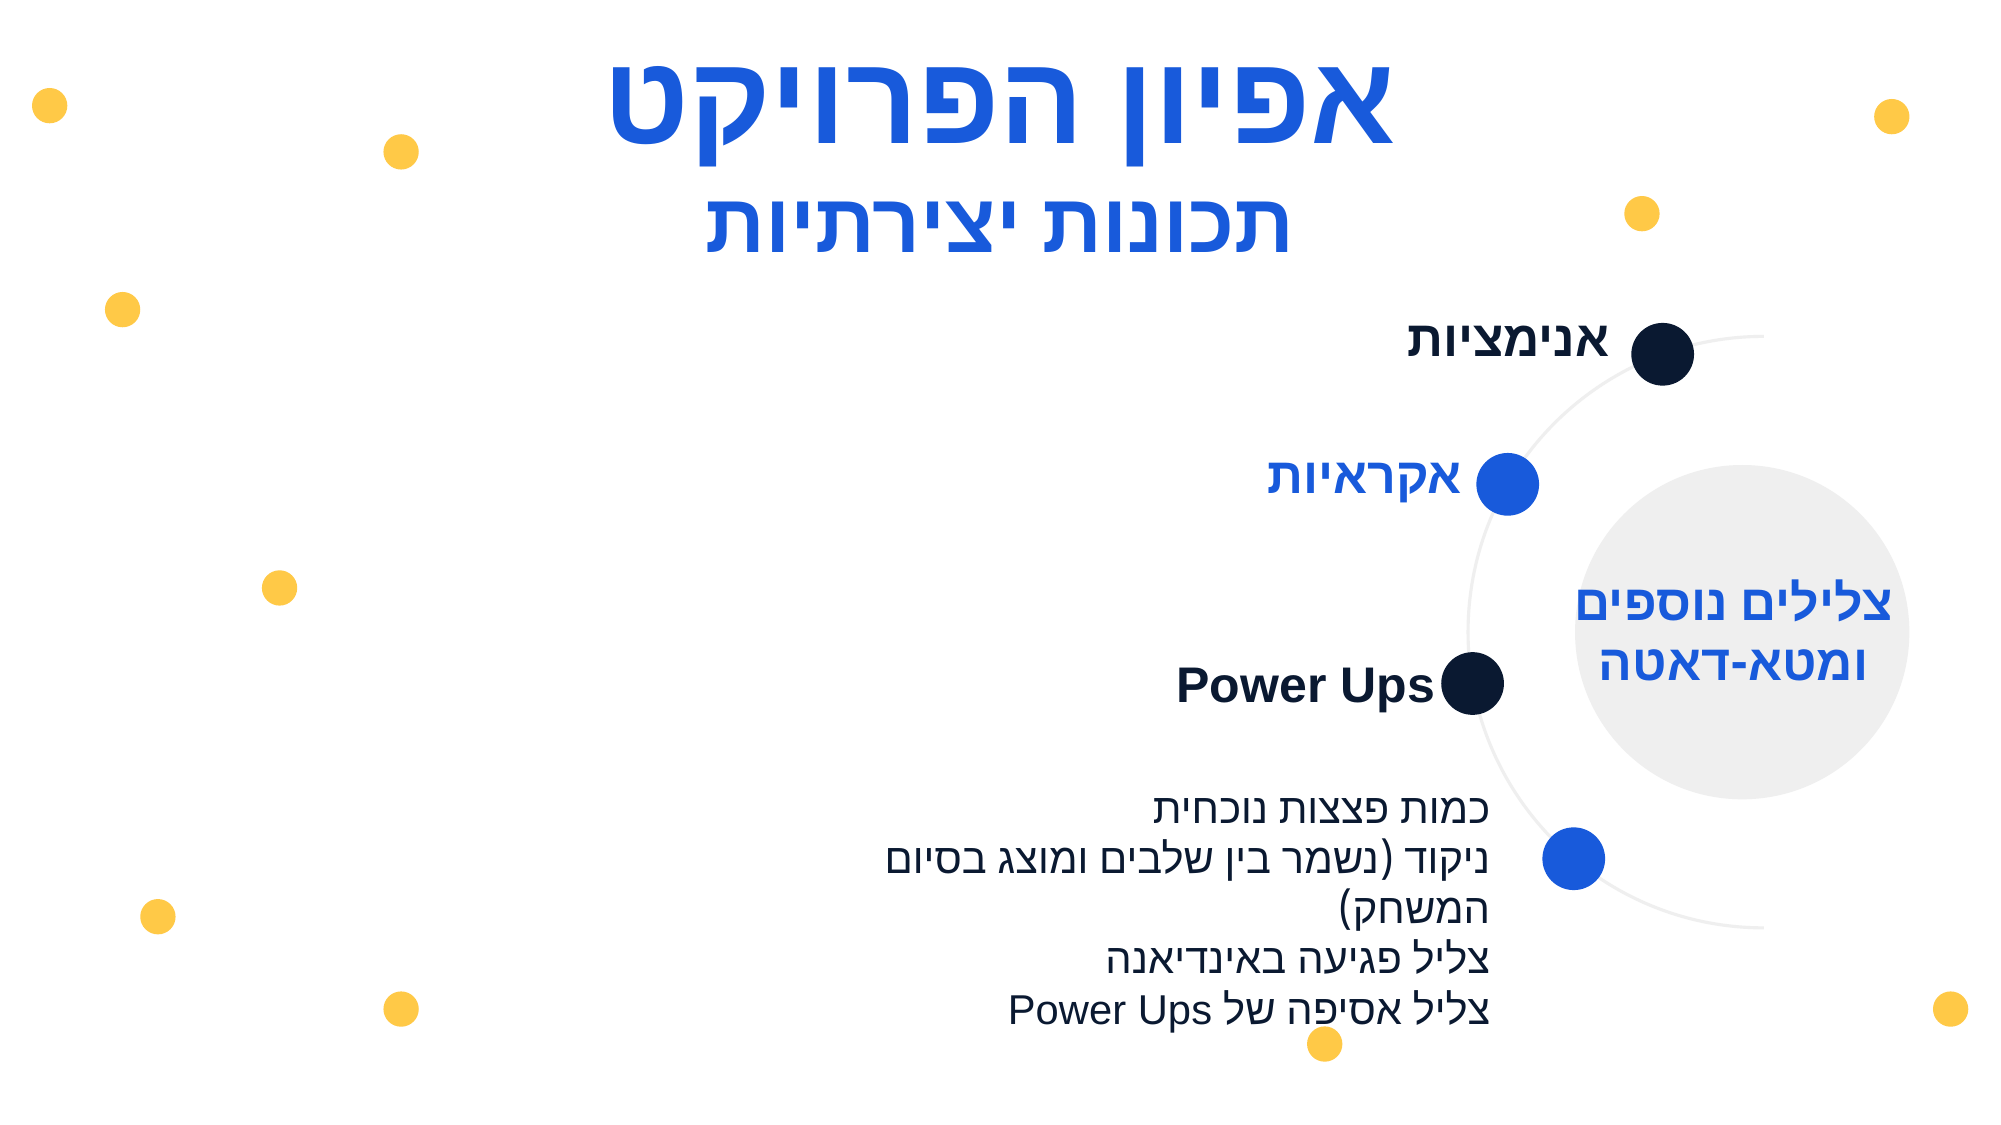

אפיון הפרויקט
תכונות יצירתיות

אנימציות

אקראיות
צלילים נוספים
ומטא-דאטה

Power Ups
כמות פצצות נוכחית
ניקוד (נשמר בין שלבים ומוצג בסיום המשחק)
צליל פגיעה באינדיאנה
צליל אסיפה של Power Ups